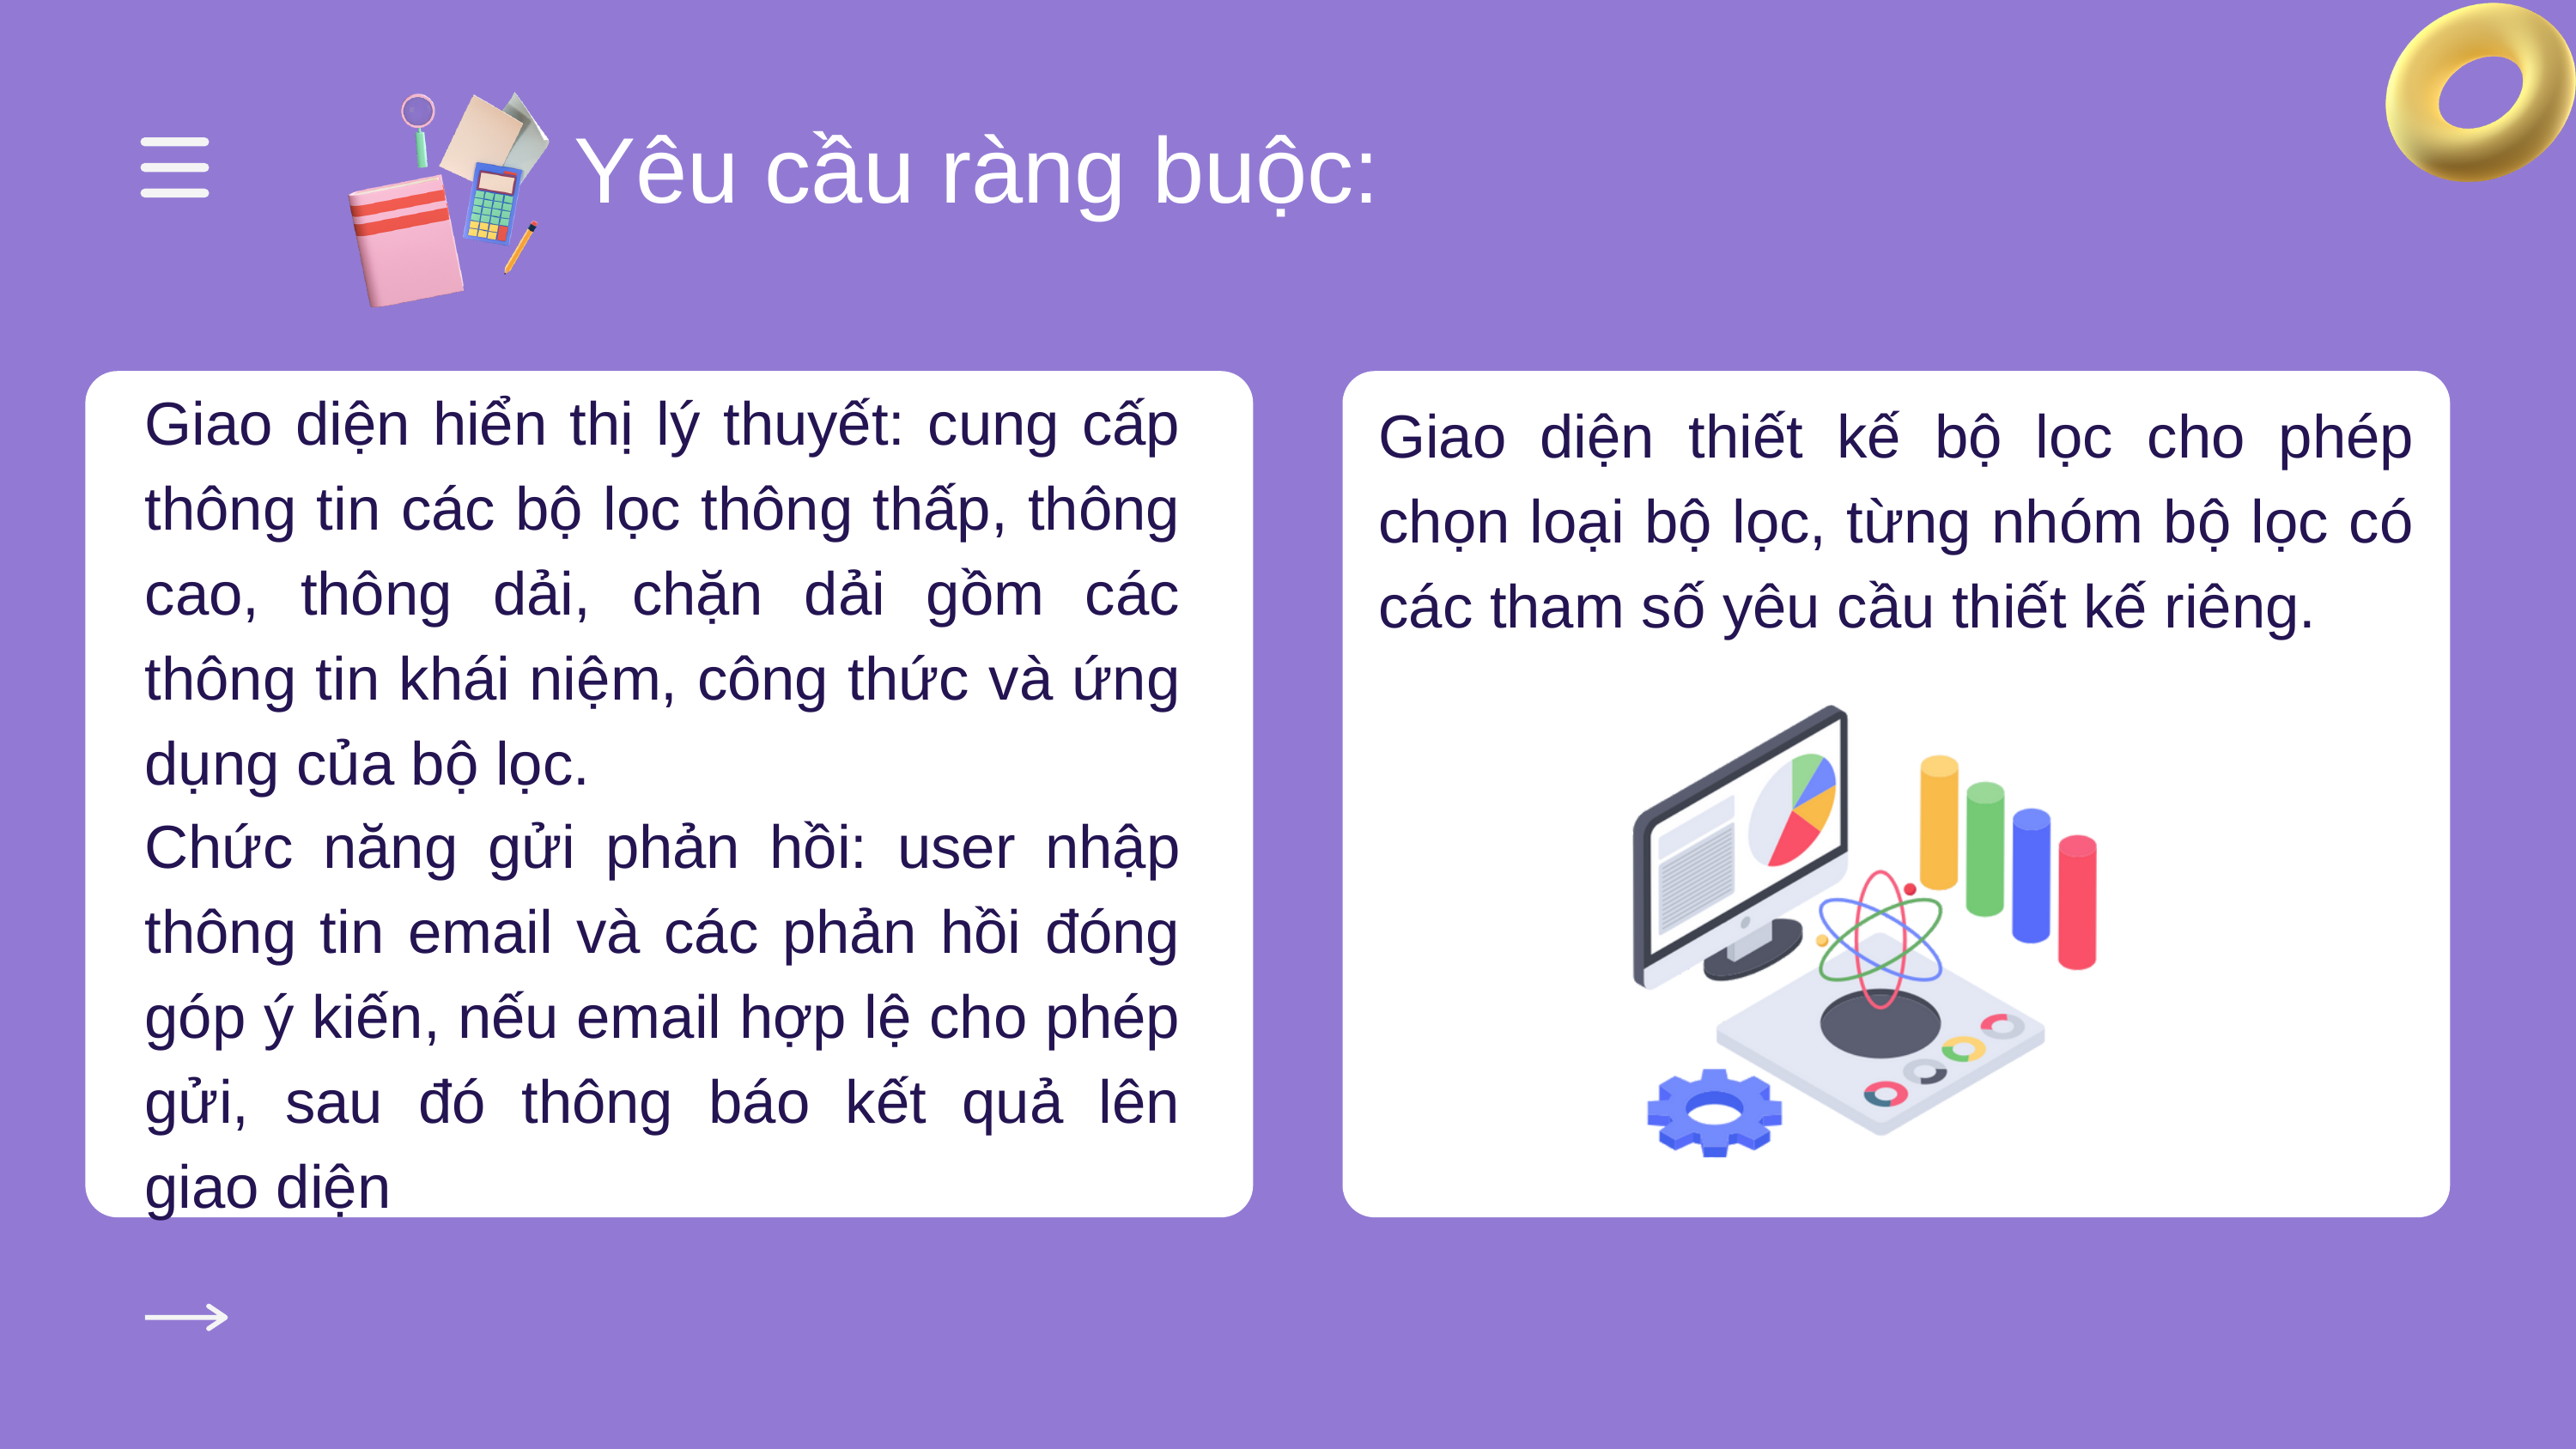

Yêu cầu ràng buộc:

Giao diện hiển thị lý thuyết: cung cấp thông tin các bộ lọc thông thấp, thông cao, thông dải, chặn dải gồm các thông tin khái niệm, công thức và ứng dụng của bộ lọc.
Giao diện thiết kế bộ lọc cho phép chọn loại bộ lọc, từng nhóm bộ lọc có các tham số yêu cầu thiết kế riêng.

Chức năng gửi phản hồi: user nhập thông tin email và các phản hồi đóng góp ý kiến, nếu email hợp lệ cho phép gửi, sau đó thông báo kết quả lên giao diện